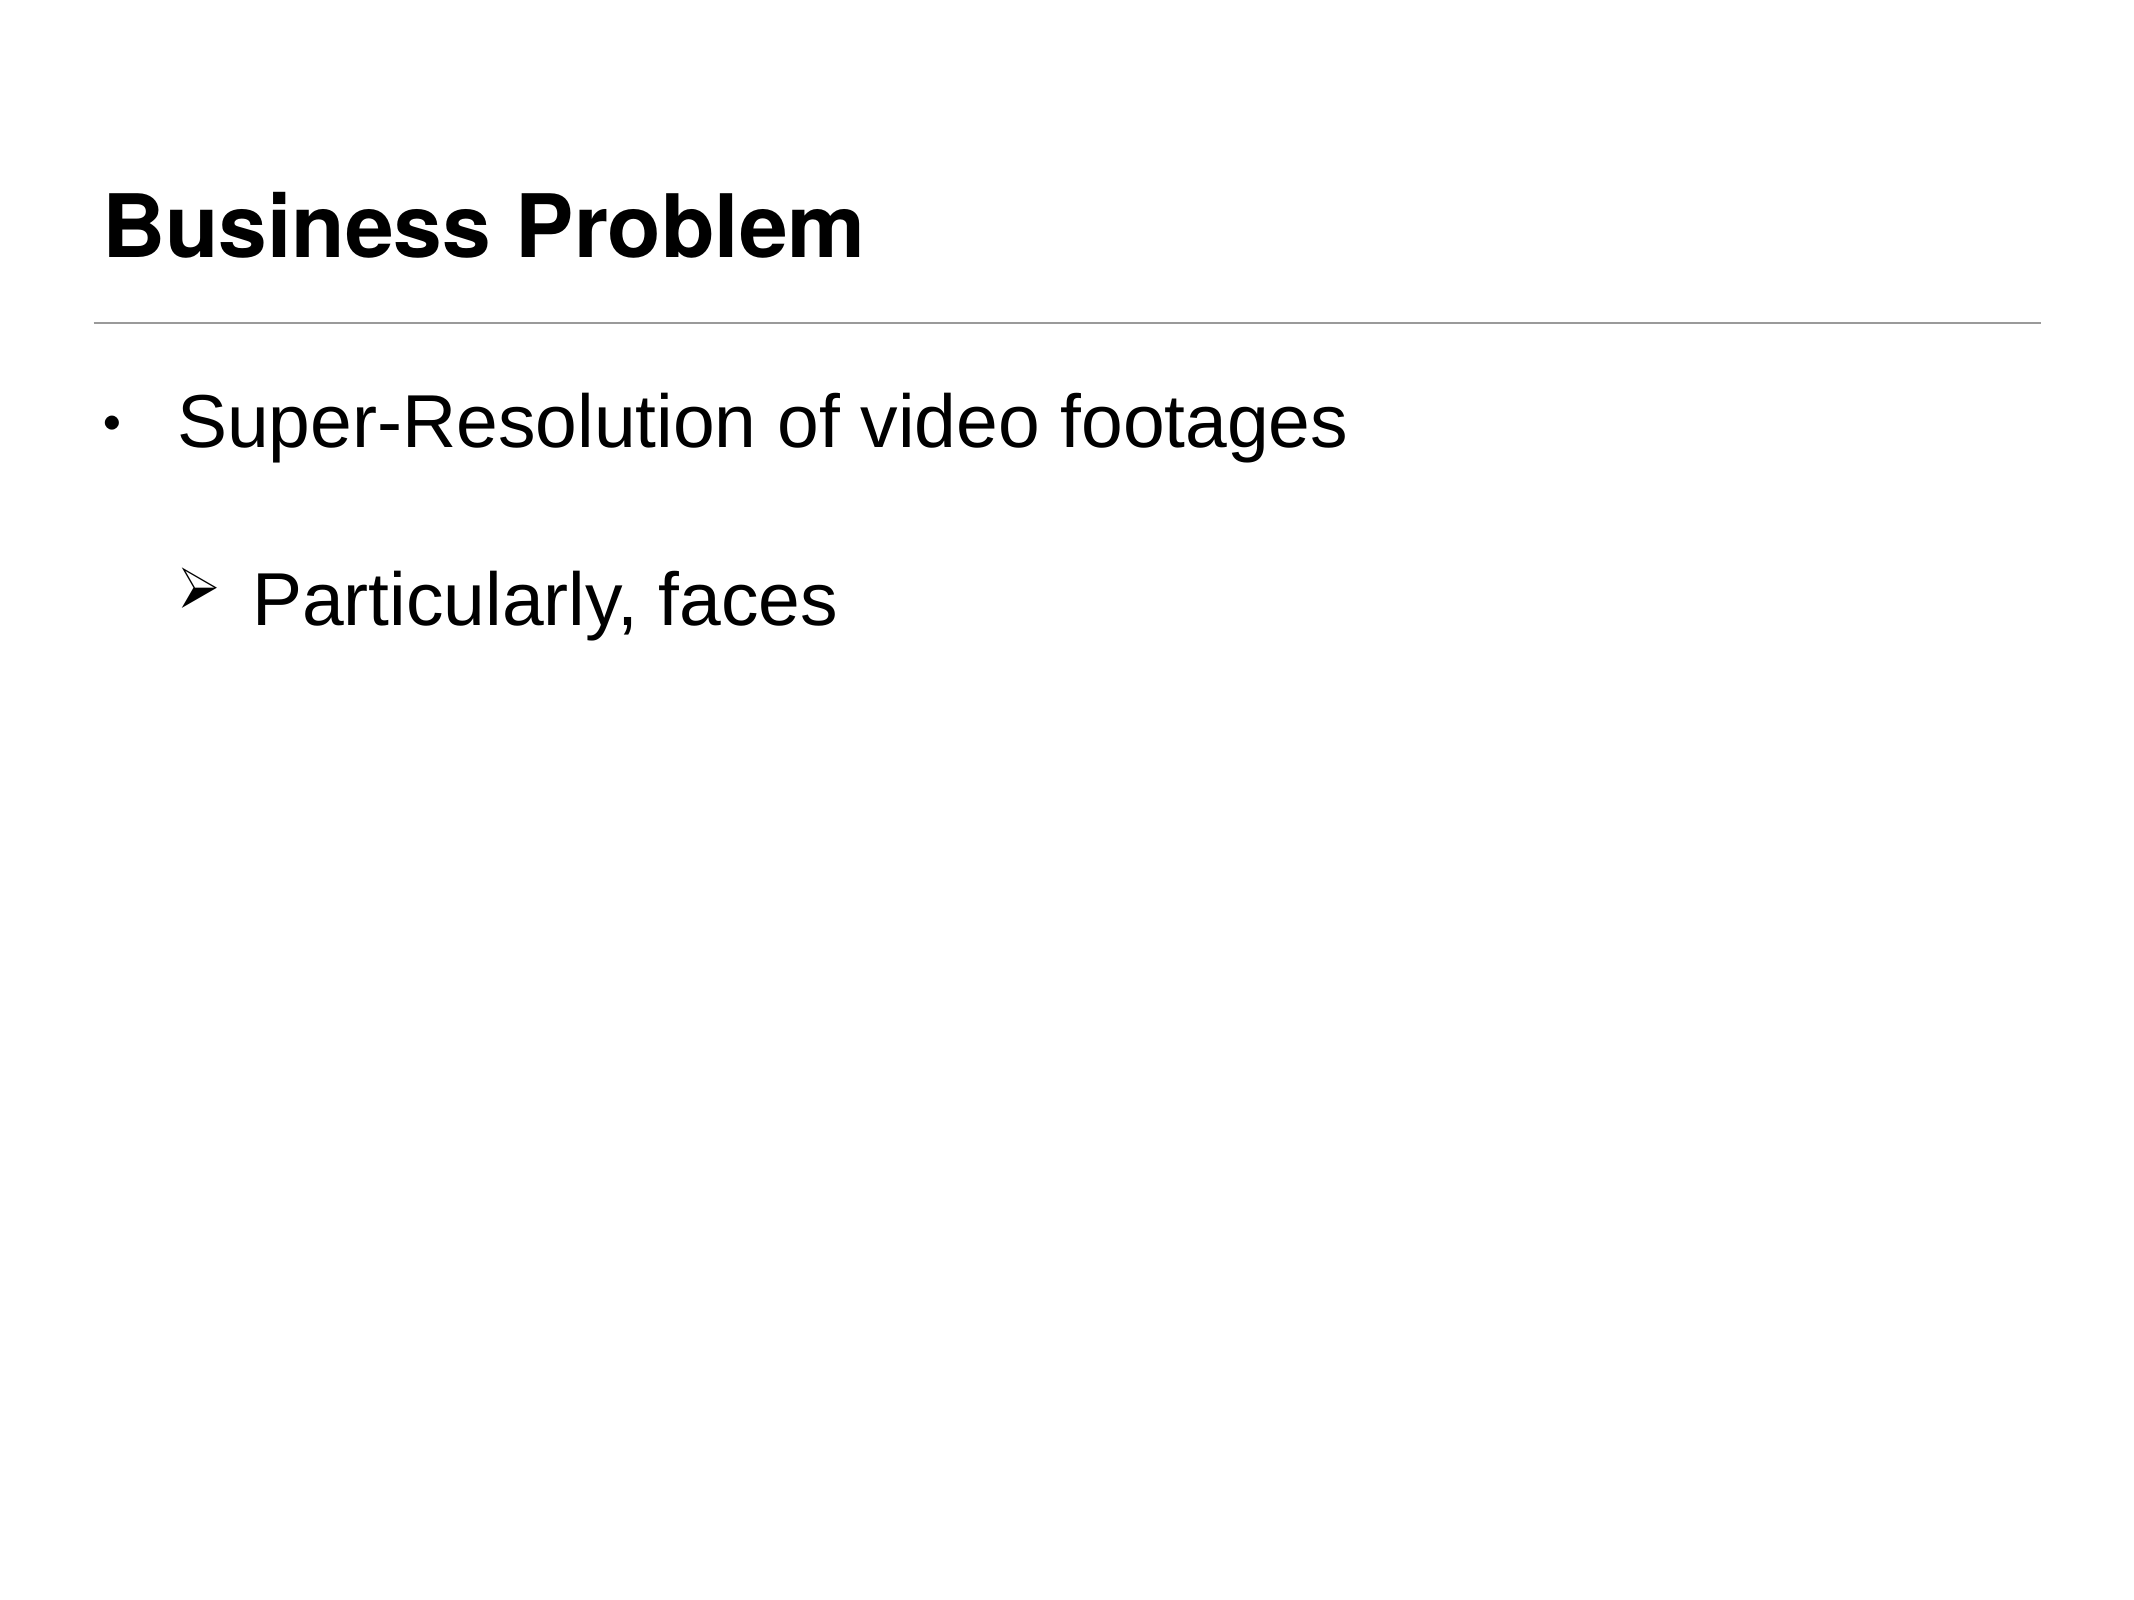

# Business Problem
Super-Resolution of video footages
Particularly, faces